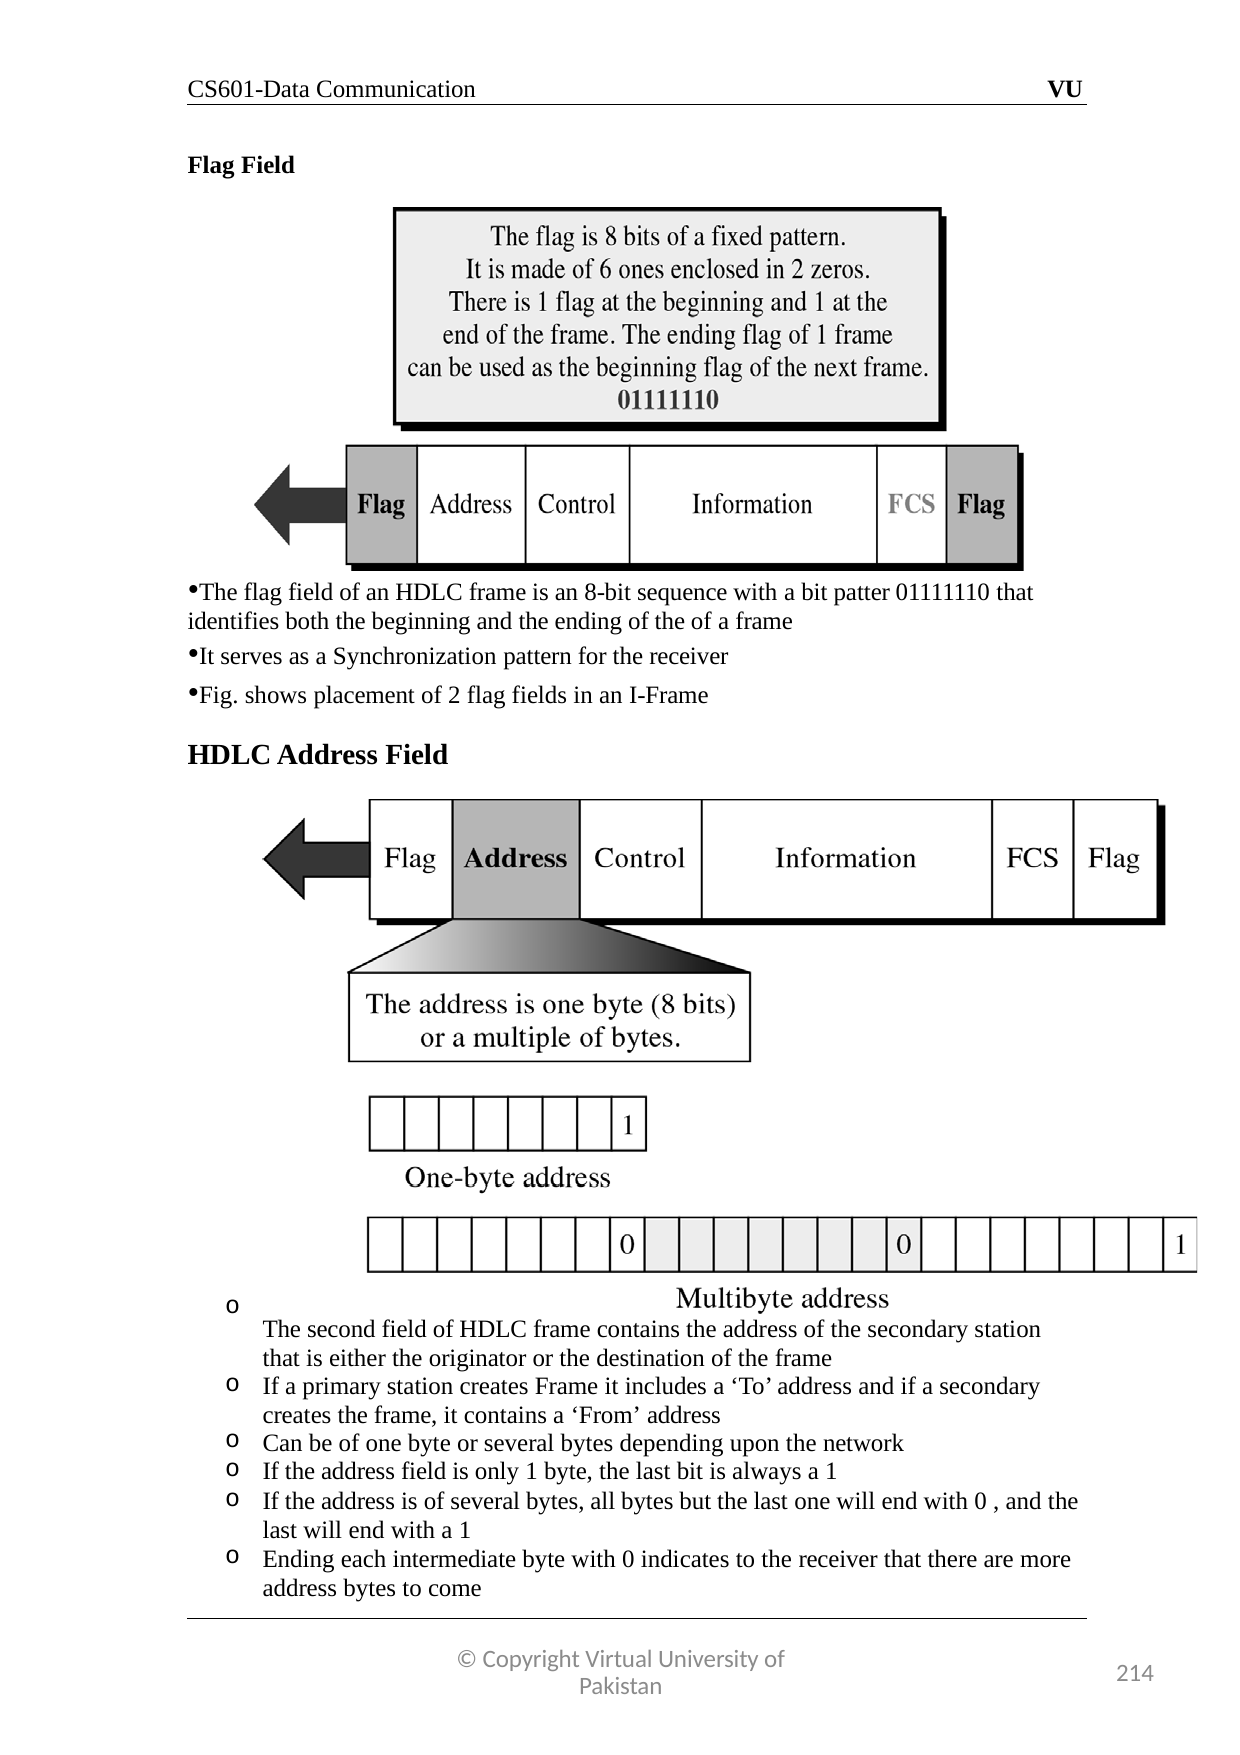

CS601-Data Communication
VU

Flag Field

•The flag field of an HDLC frame is an 8-bit sequence with a bit patter 01111110 that  identifies both the beginning and the ending of the of a frame
•It serves as a Synchronization pattern for the receiver
•Fig. shows placement of 2 flag fields in an I-Frame
HDLC Address Field

o
The second field of HDLC frame contains the address of the secondary station  that is either the originator or the destination of the frame
If a primary station creates Frame it includes a ‘To’ address and if a secondary  creates the frame, it contains a ‘From’ address
Can be of one byte or several bytes depending upon the network
If the address field is only 1 byte, the last bit is always a 1
If the address is of several bytes, all bytes but the last one will end with 0 , and the  last will end with a 1
Ending each intermediate byte with 0 indicates to the receiver that there are more  address bytes to come

© Copyright Virtual University of Pakistan
214